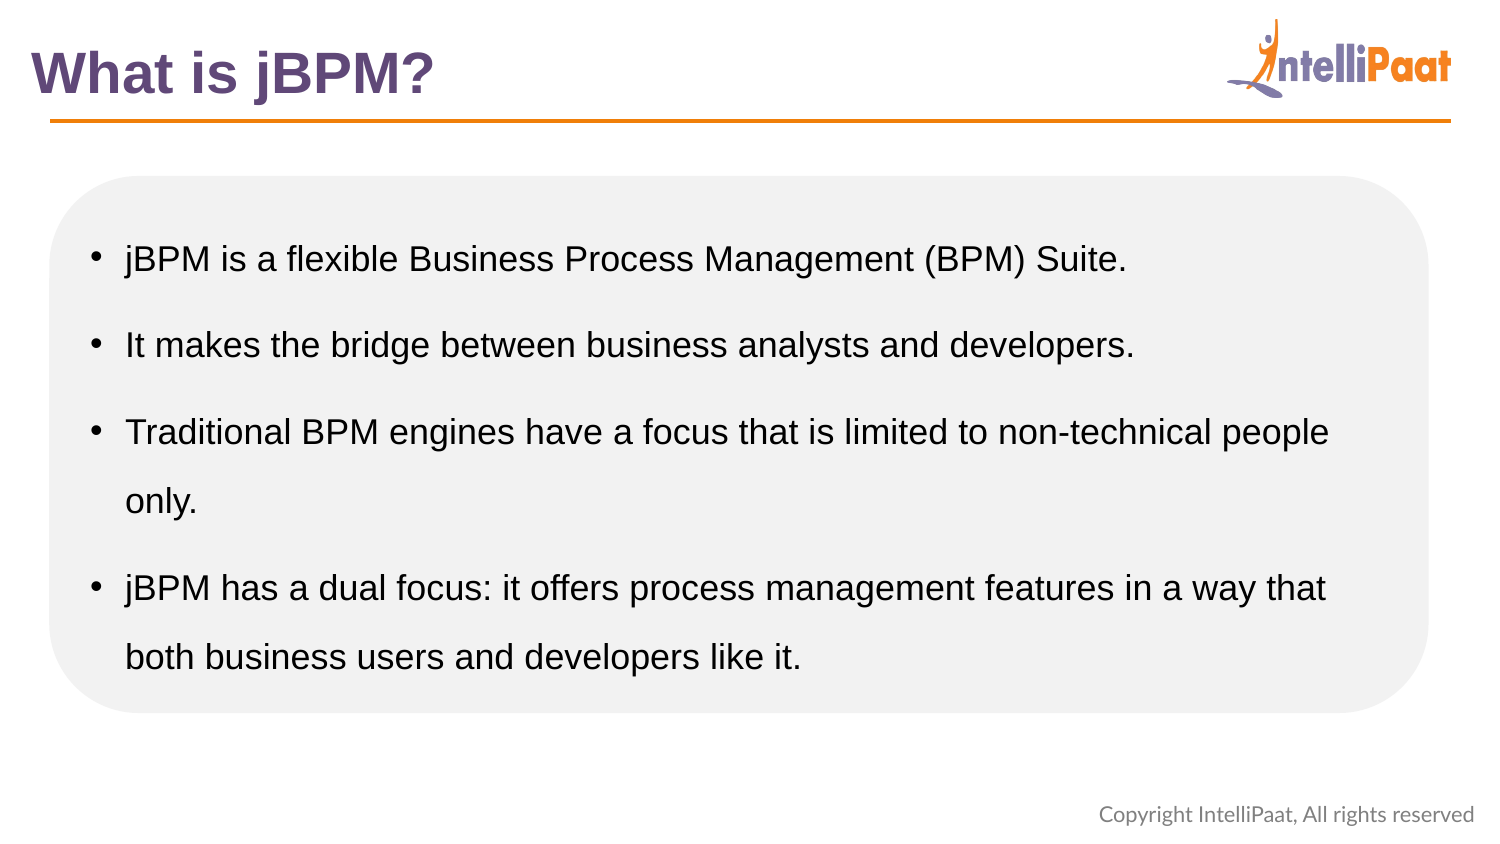

What is jBPM?
jBPM is a flexible Business Process Management (BPM) Suite.
It makes the bridge between business analysts and developers.
Traditional BPM engines have a focus that is limited to non-technical people only.
jBPM has a dual focus: it offers process management features in a way that both business users and developers like it.